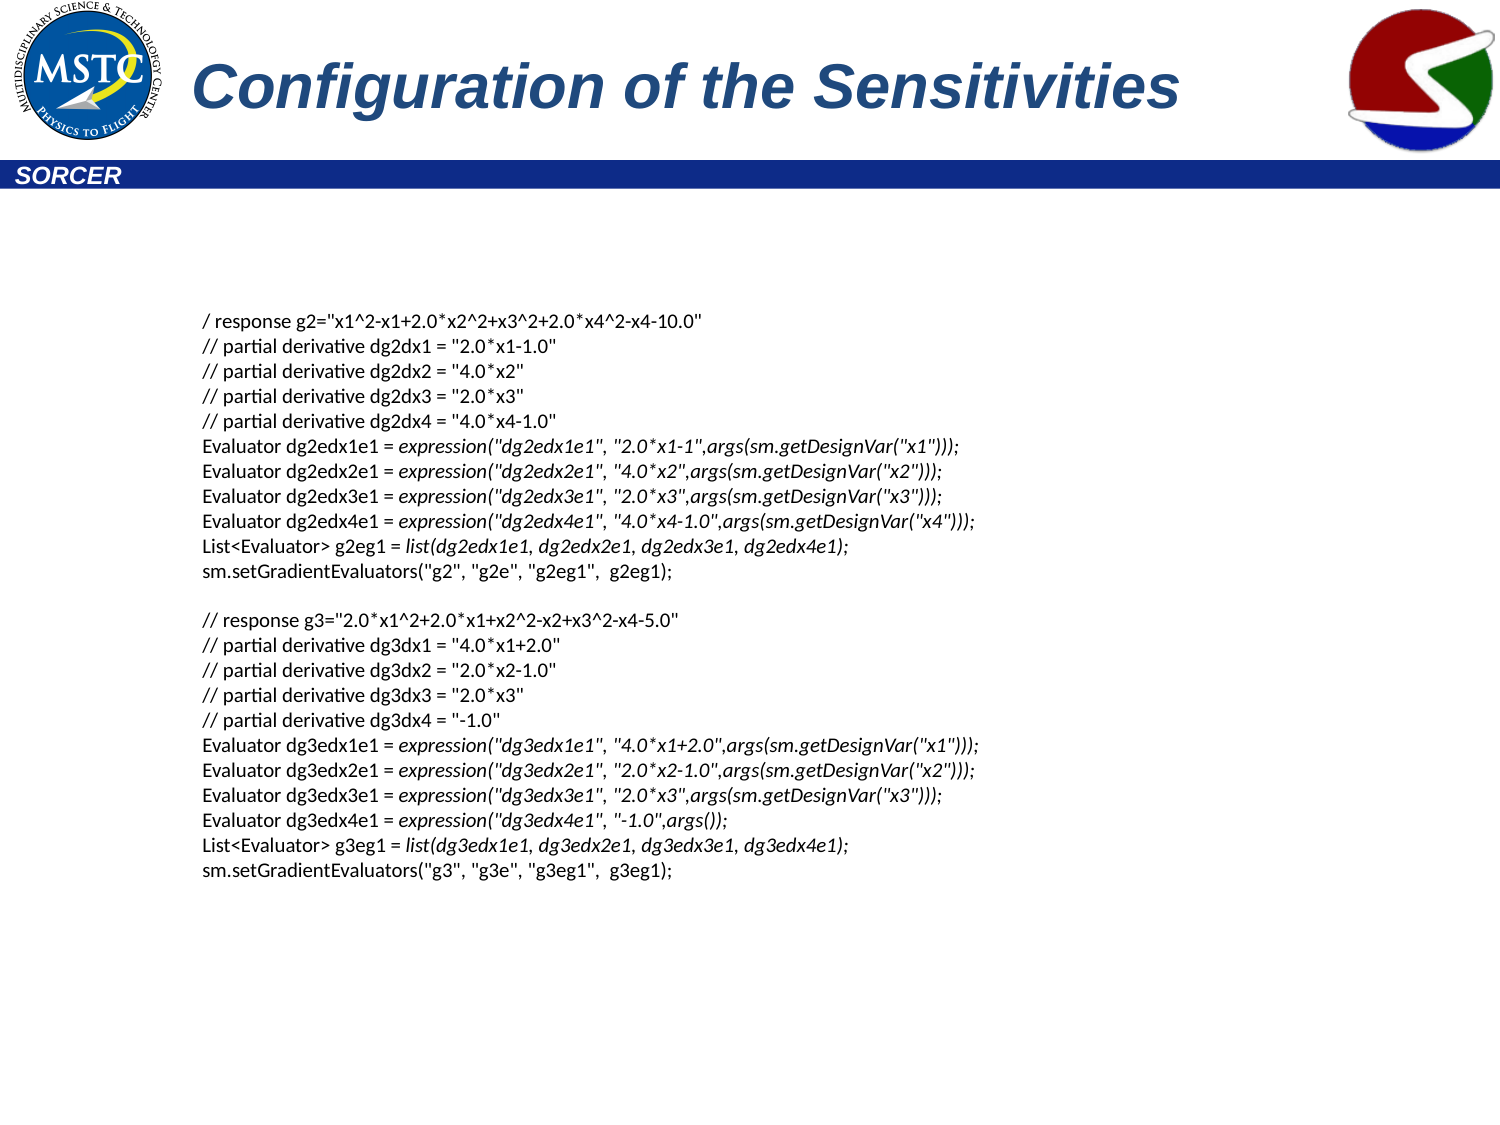

# Configuration of the Sensitivities
/ response g2="x1^2-x1+2.0*x2^2+x3^2+2.0*x4^2-x4-10.0"
// partial derivative dg2dx1 = "2.0*x1-1.0"
// partial derivative dg2dx2 = "4.0*x2"
// partial derivative dg2dx3 = "2.0*x3"
// partial derivative dg2dx4 = "4.0*x4-1.0"
Evaluator dg2edx1e1 = expression("dg2edx1e1", "2.0*x1-1",args(sm.getDesignVar("x1")));
Evaluator dg2edx2e1 = expression("dg2edx2e1", "4.0*x2",args(sm.getDesignVar("x2")));
Evaluator dg2edx3e1 = expression("dg2edx3e1", "2.0*x3",args(sm.getDesignVar("x3")));
Evaluator dg2edx4e1 = expression("dg2edx4e1", "4.0*x4-1.0",args(sm.getDesignVar("x4")));
List<Evaluator> g2eg1 = list(dg2edx1e1, dg2edx2e1, dg2edx3e1, dg2edx4e1);
sm.setGradientEvaluators("g2", "g2e", "g2eg1",  g2eg1);

// response g3="2.0*x1^2+2.0*x1+x2^2-x2+x3^2-x4-5.0"
// partial derivative dg3dx1 = "4.0*x1+2.0"
// partial derivative dg3dx2 = "2.0*x2-1.0"
// partial derivative dg3dx3 = "2.0*x3"
// partial derivative dg3dx4 = "-1.0"
Evaluator dg3edx1e1 = expression("dg3edx1e1", "4.0*x1+2.0",args(sm.getDesignVar("x1")));
Evaluator dg3edx2e1 = expression("dg3edx2e1", "2.0*x2-1.0",args(sm.getDesignVar("x2")));
Evaluator dg3edx3e1 = expression("dg3edx3e1", "2.0*x3",args(sm.getDesignVar("x3")));
Evaluator dg3edx4e1 = expression("dg3edx4e1", "-1.0",args());
List<Evaluator> g3eg1 = list(dg3edx1e1, dg3edx2e1, dg3edx3e1, dg3edx4e1);
sm.setGradientEvaluators("g3", "g3e", "g3eg1",  g3eg1);